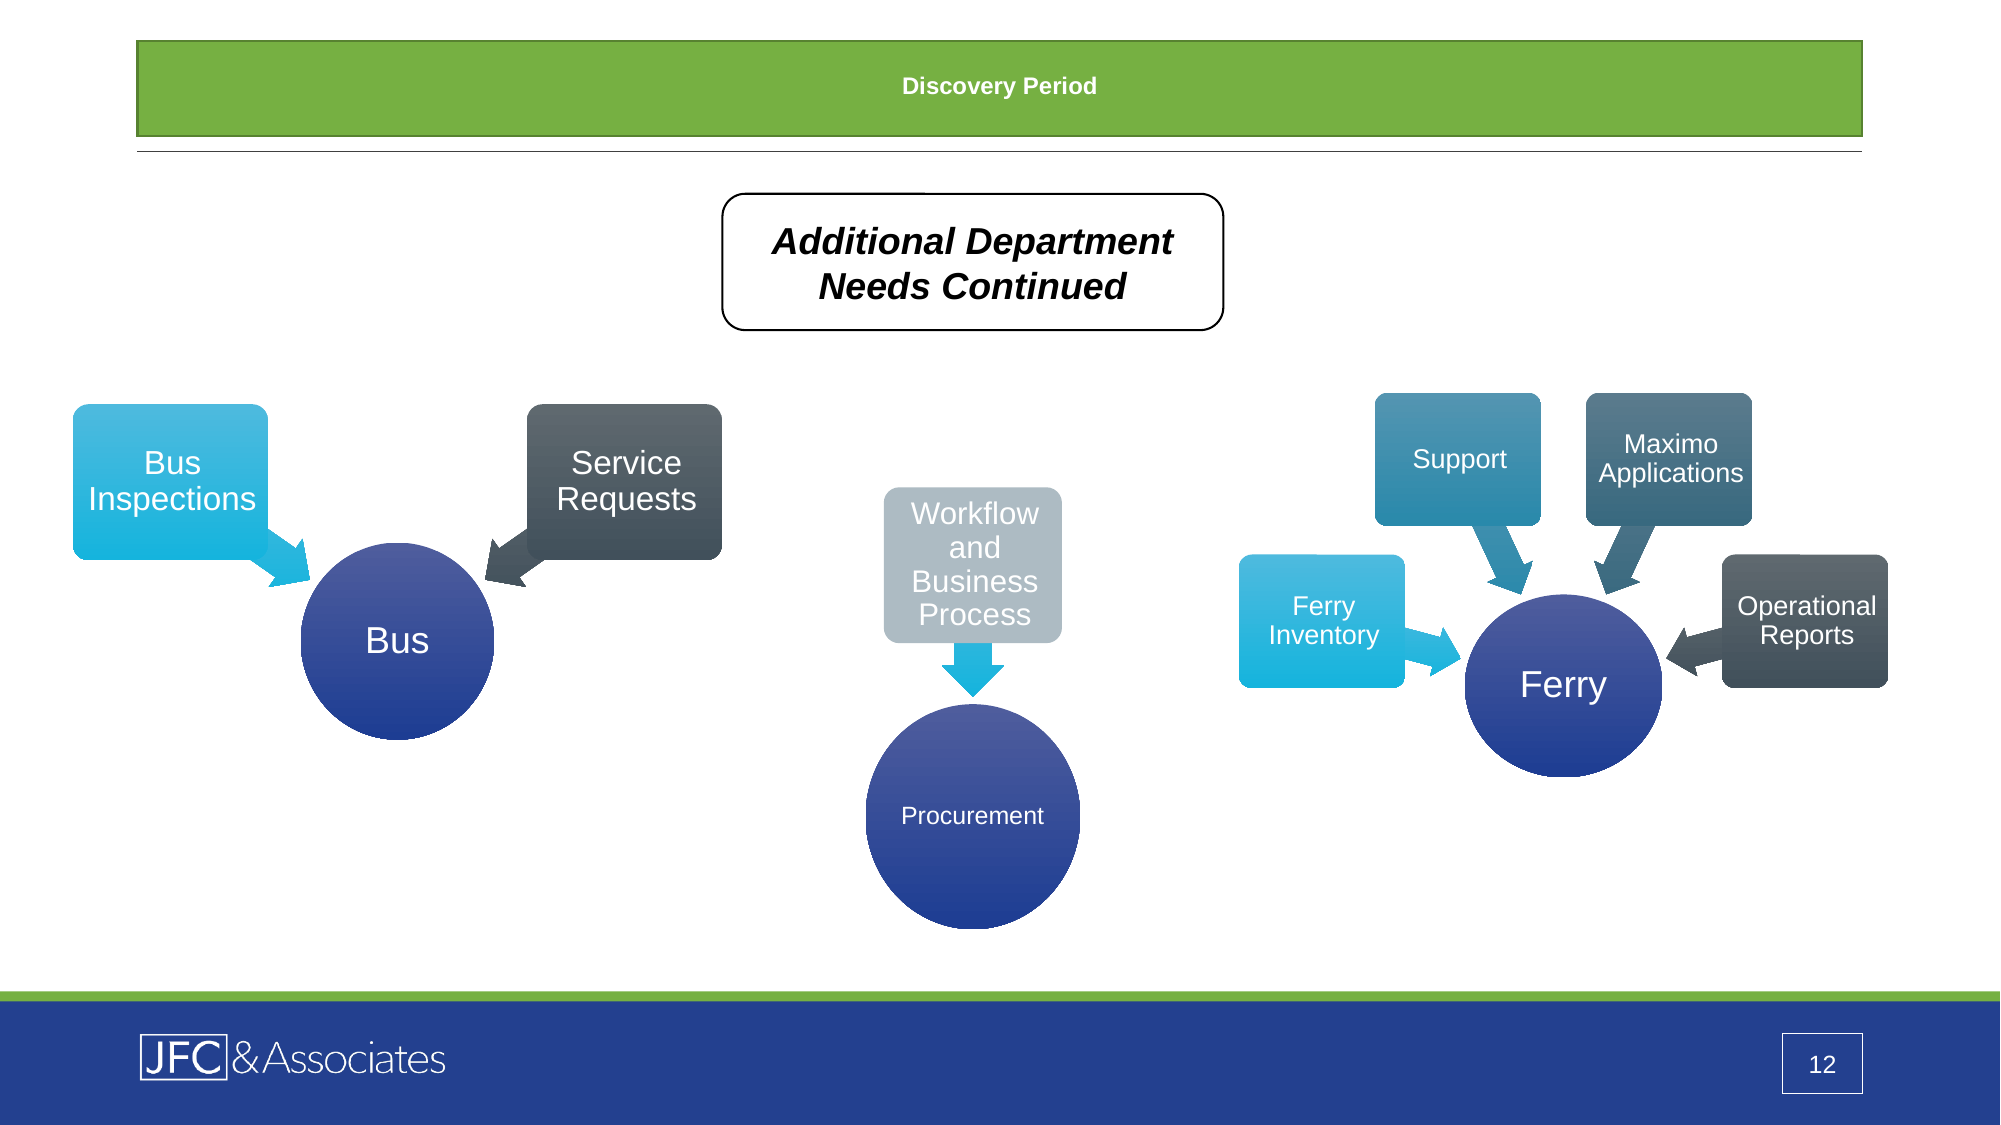

# Discovery Period
Additional Department Needs Continued
Bus
Bus Inspections
Service Requests
Ferry
Ferry Inventory
Support
Maximo Applications
Operational Reports
Procurement
Workflow and Business Process
12